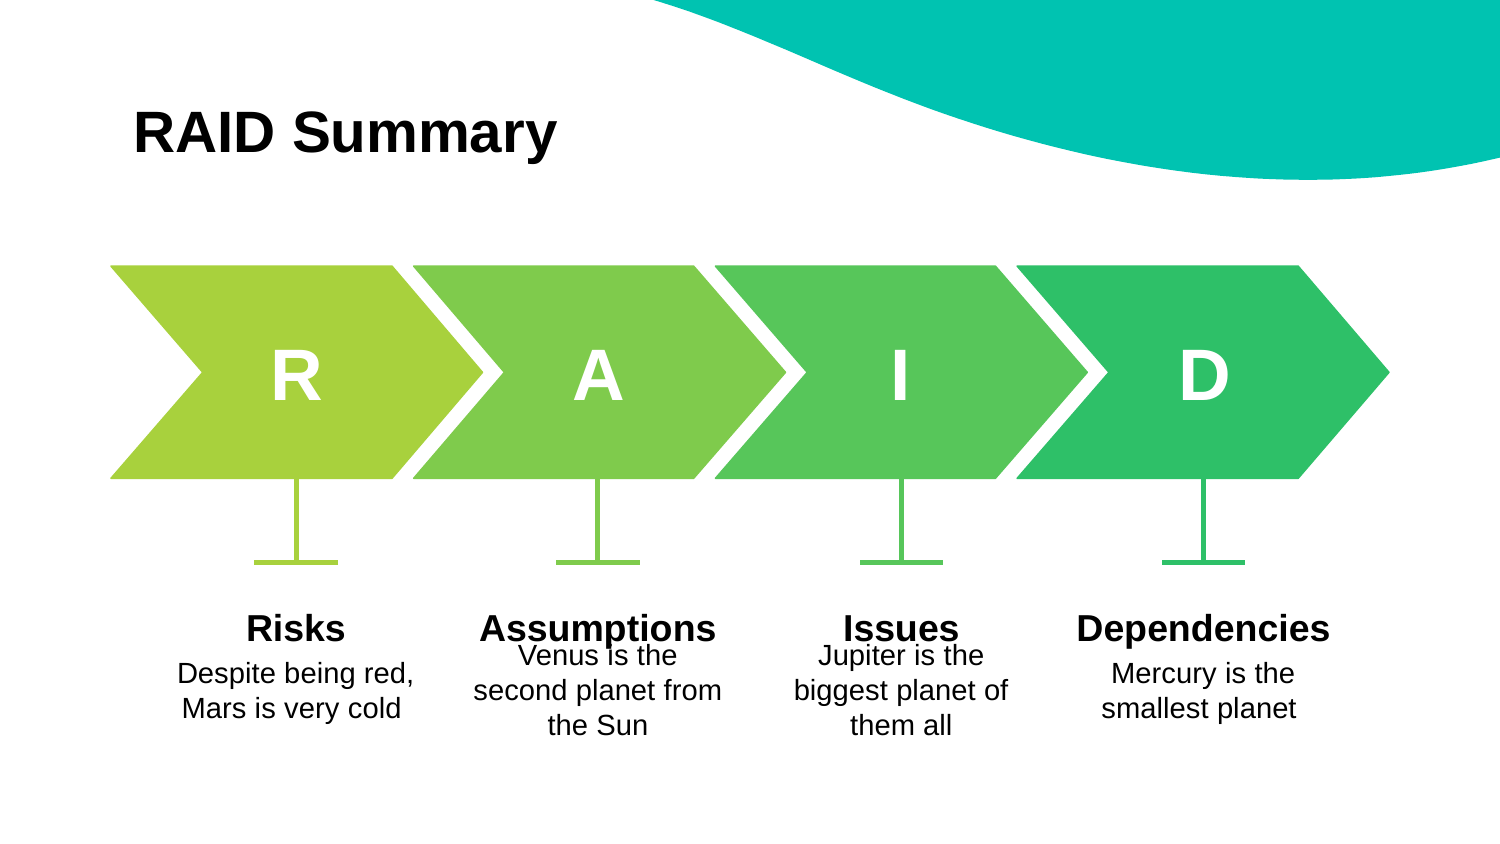

# RAID Summary

I
D
R
A

Assumptions
Risks
Issues
Dependencies
Despite being red, Mars is very cold
Jupiter is the biggest planet of them all
Mercury is the smallest planet
Venus is the second planet from the Sun